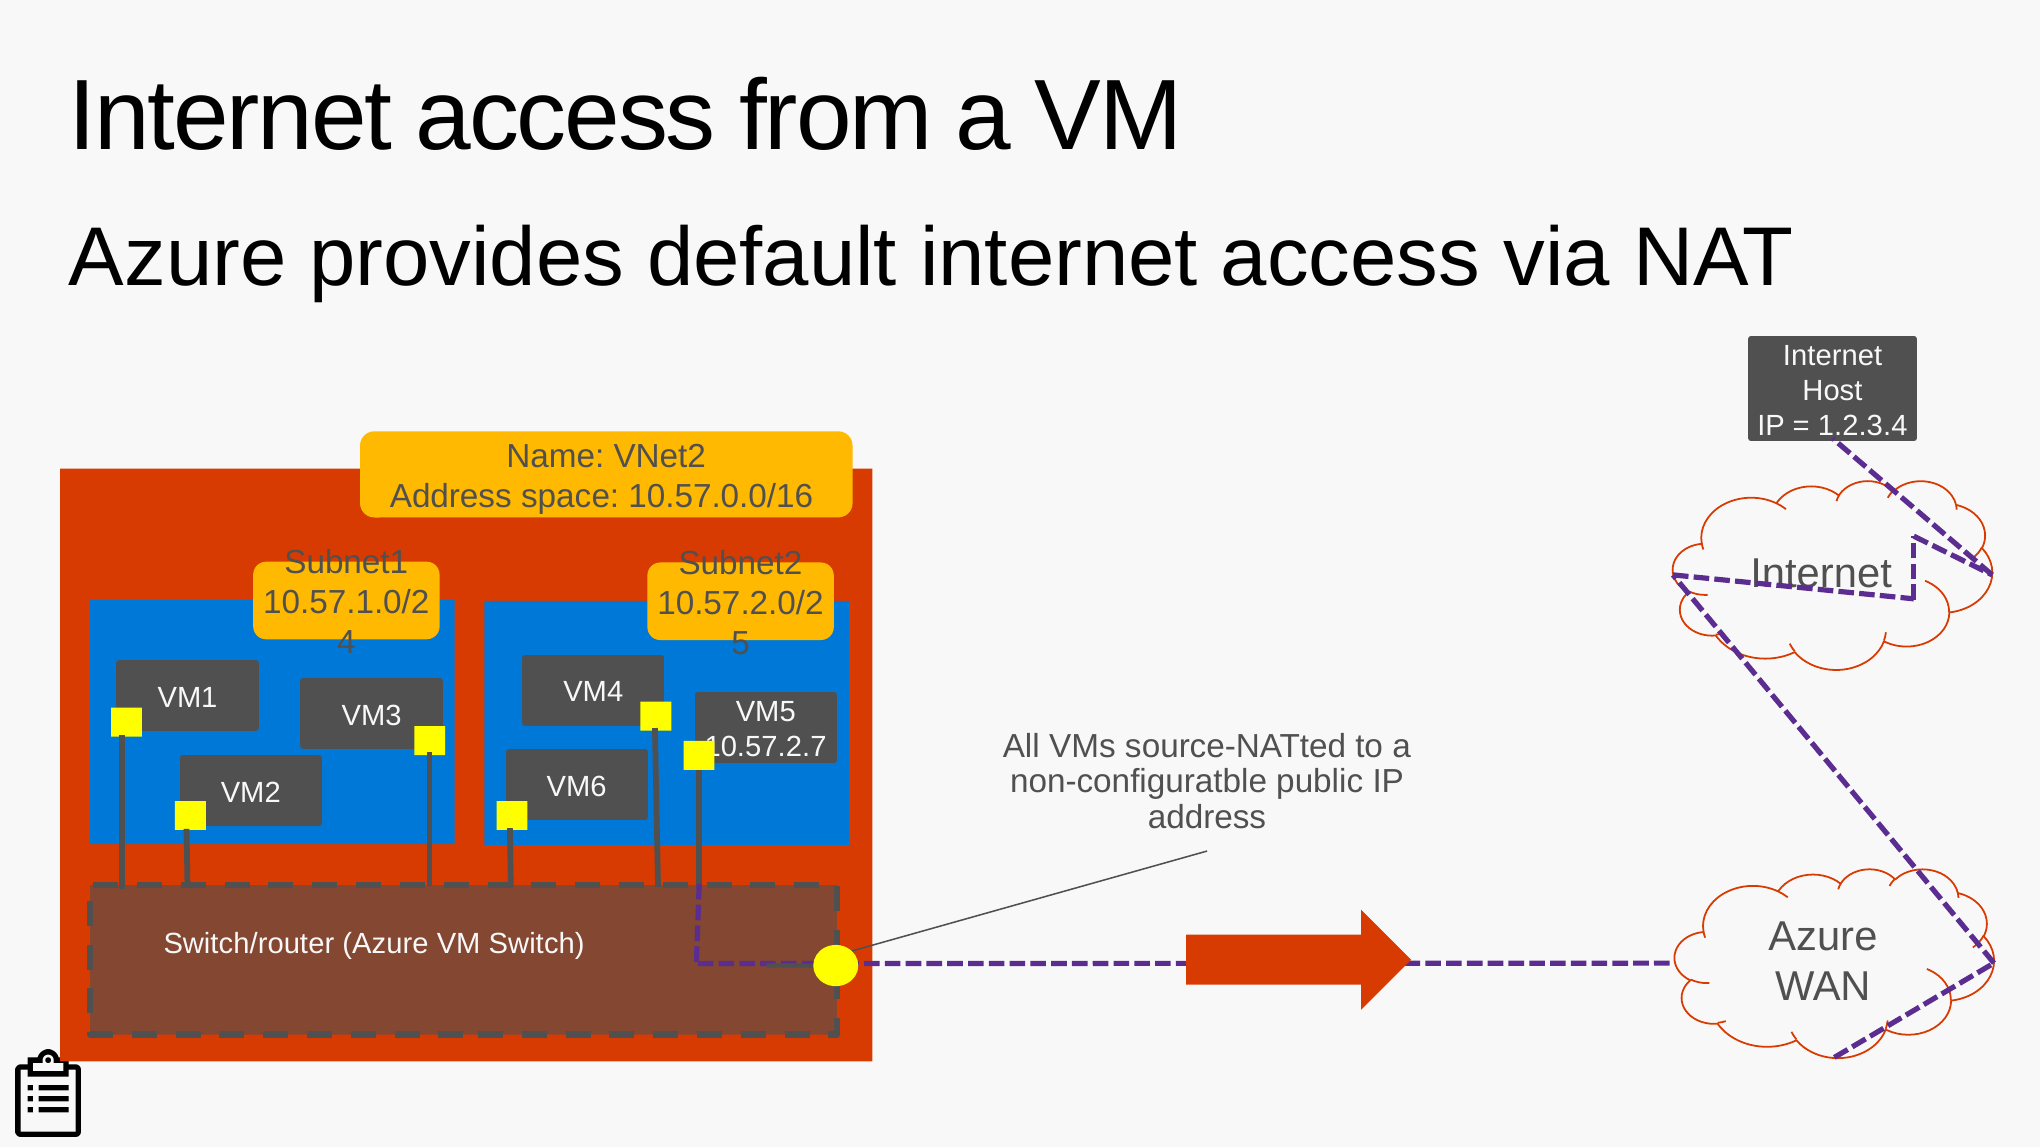

# Internet access from a VM
Azure provides default internet access via NAT
Internet Host
IP = 1.2.3.4
Name: VNet2
Address space: 10.57.0.0/16

Internet
Subnet1
10.57.1.0/24
Subnet2
10.57.2.0/25

VM4
VM1
VM3
VM5
10.57.2.7

All VMs source-NATted to a non-configuratble public IP address

VM6
VM2

Azure WAN
Switch/router (Azure VM Switch)